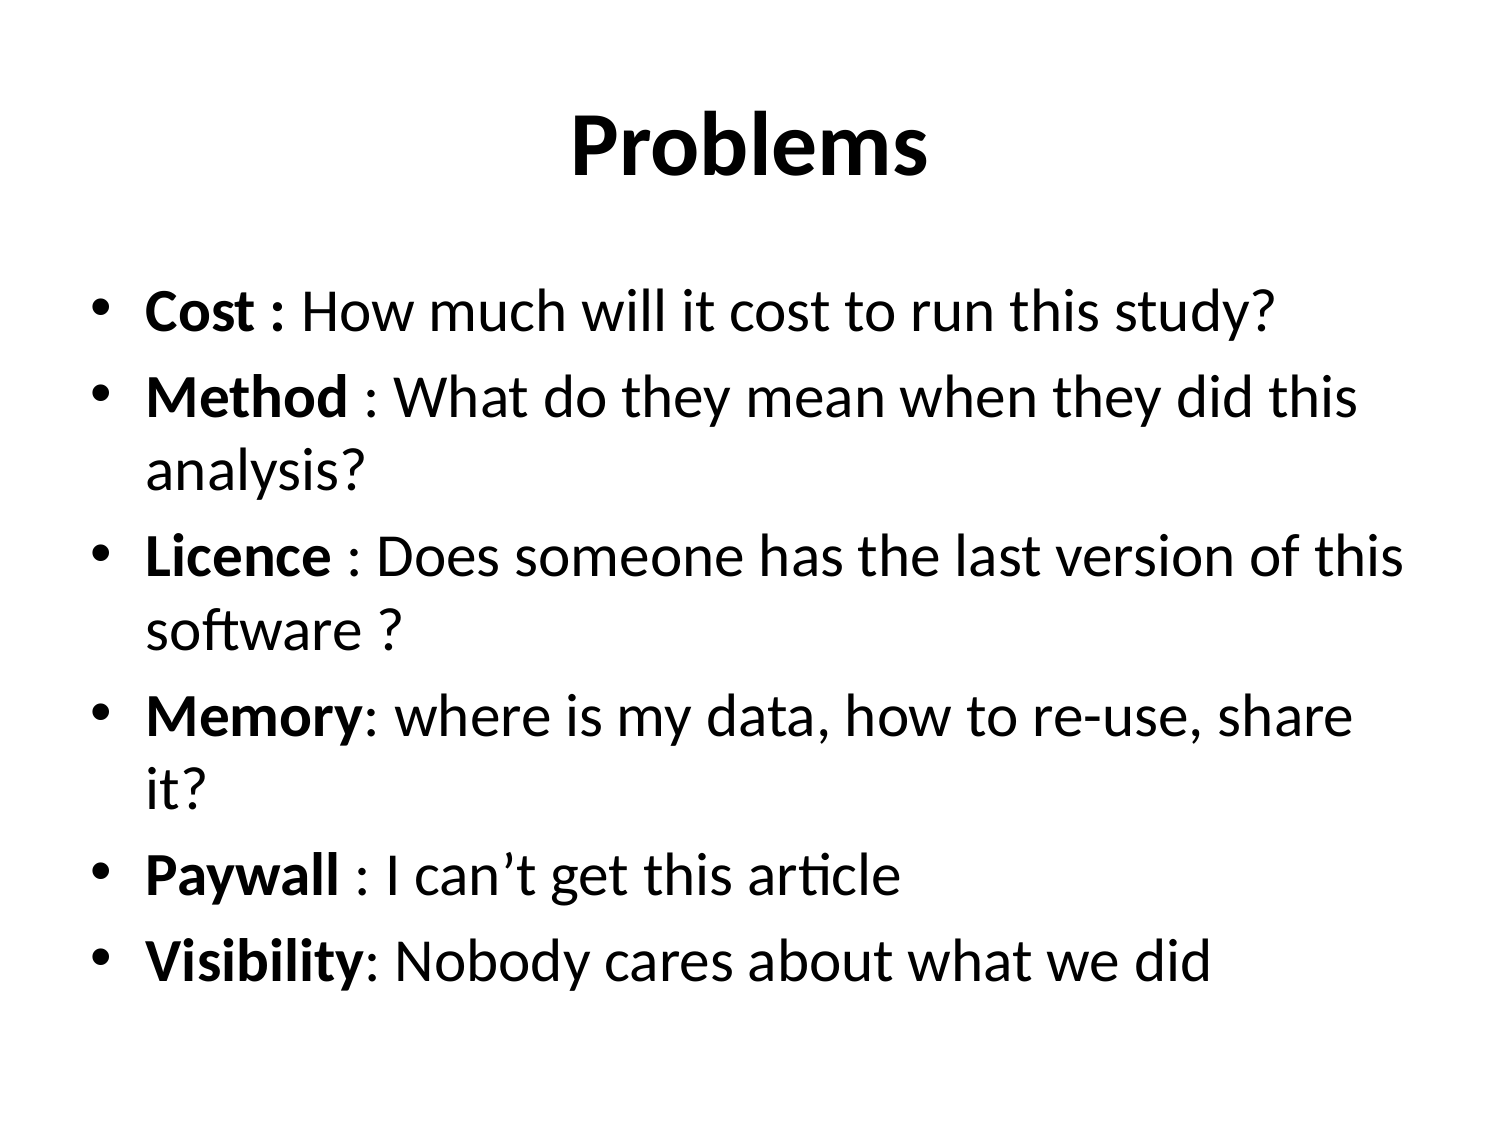

# Problems
Cost : How much will it cost to run this study?
Method : What do they mean when they did this analysis?
Licence : Does someone has the last version of this software ?
Memory: where is my data, how to re-use, share it?
Paywall : I can’t get this article
Visibility: Nobody cares about what we did